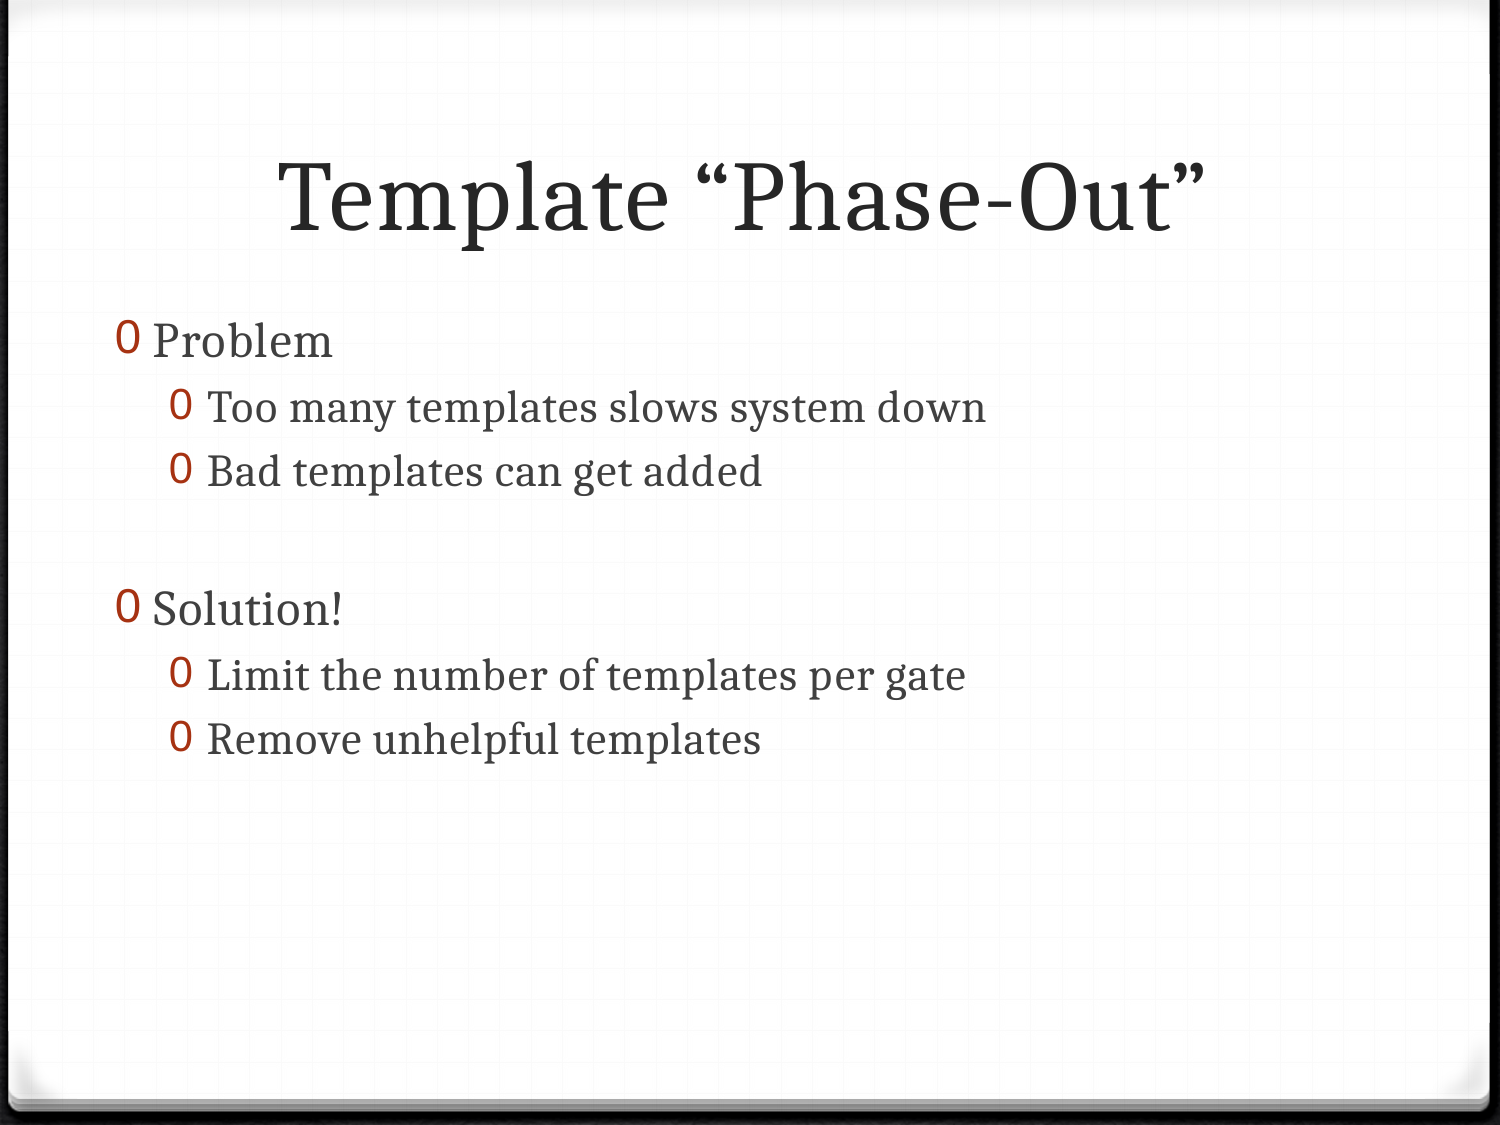

# Template “Phase-Out”
Problem
Too many templates slows system down
Bad templates can get added

Solution!
Limit the number of templates per gate
Remove unhelpful templates